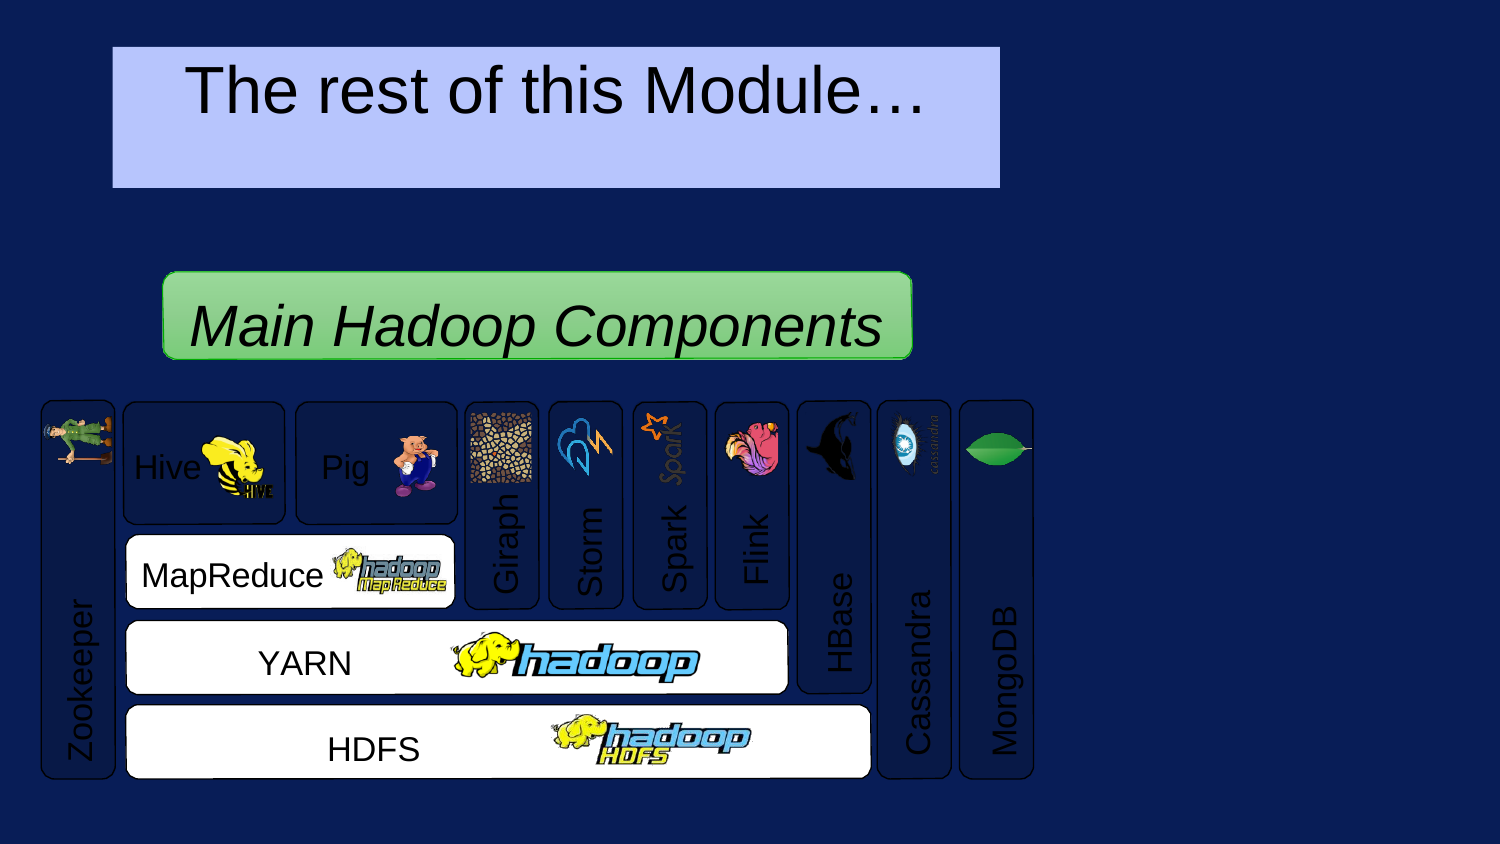

# The rest of this Module…

Main Hadoop Components

Hive
Pig
Giraph
Spark
Storm
Flink

MapReduce

YARN

HDFS
HBase
Cassandra

Zookeeper

MongoDB